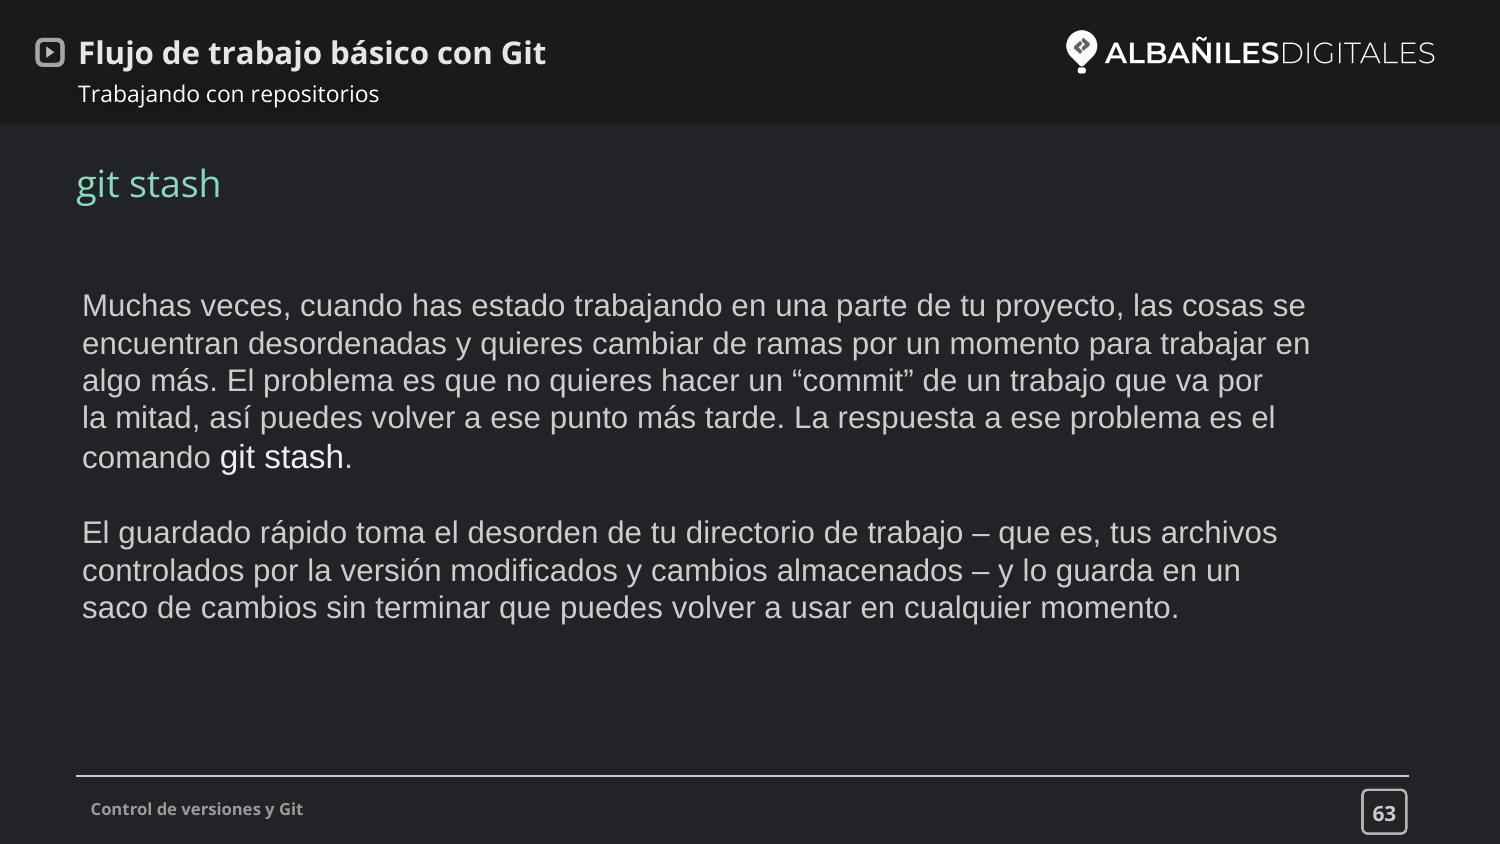

# Flujo de trabajo básico con Git
Trabajando con repositorios
git stash
Muchas veces, cuando has estado trabajando en una parte de tu proyecto, las cosas se
encuentran desordenadas y quieres cambiar de ramas por un momento para trabajar en
algo más. El problema es que no quieres hacer un “commit” de un trabajo que va por
la mitad, así puedes volver a ese punto más tarde. La respuesta a ese problema es el
comando git stash.

El guardado rápido toma el desorden de tu directorio de trabajo – que es, tus archivos
controlados por la versión modificados y cambios almacenados – y lo guarda en un
saco de cambios sin terminar que puedes volver a usar en cualquier momento.

63